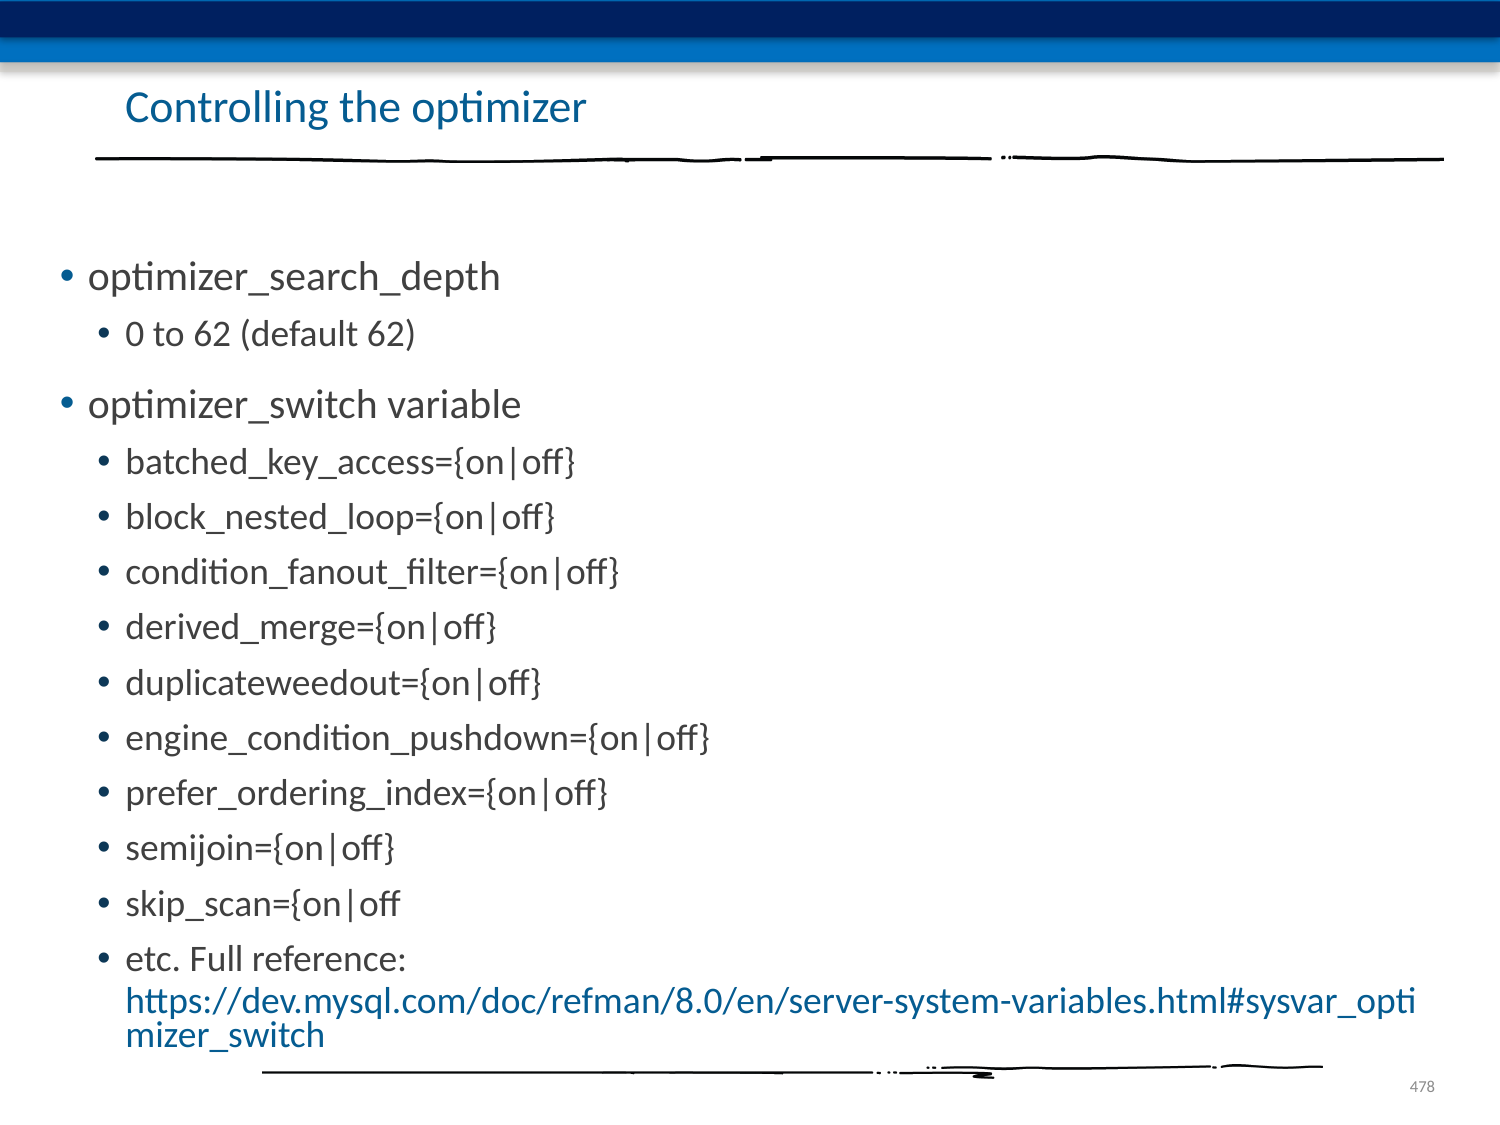

# Controlling the optimizer
optimizer_search_depth
0 to 62 (default 62)
optimizer_switch variable
batched_key_access={on|off}
block_nested_loop={on|off}
condition_fanout_filter={on|off}
derived_merge={on|off}
duplicateweedout={on|off}
engine_condition_pushdown={on|off}
prefer_ordering_index={on|off}
semijoin={on|off}
skip_scan={on|off
etc. Full reference: https://dev.mysql.com/doc/refman/8.0/en/server-system-variables.html#sysvar_optimizer_switch